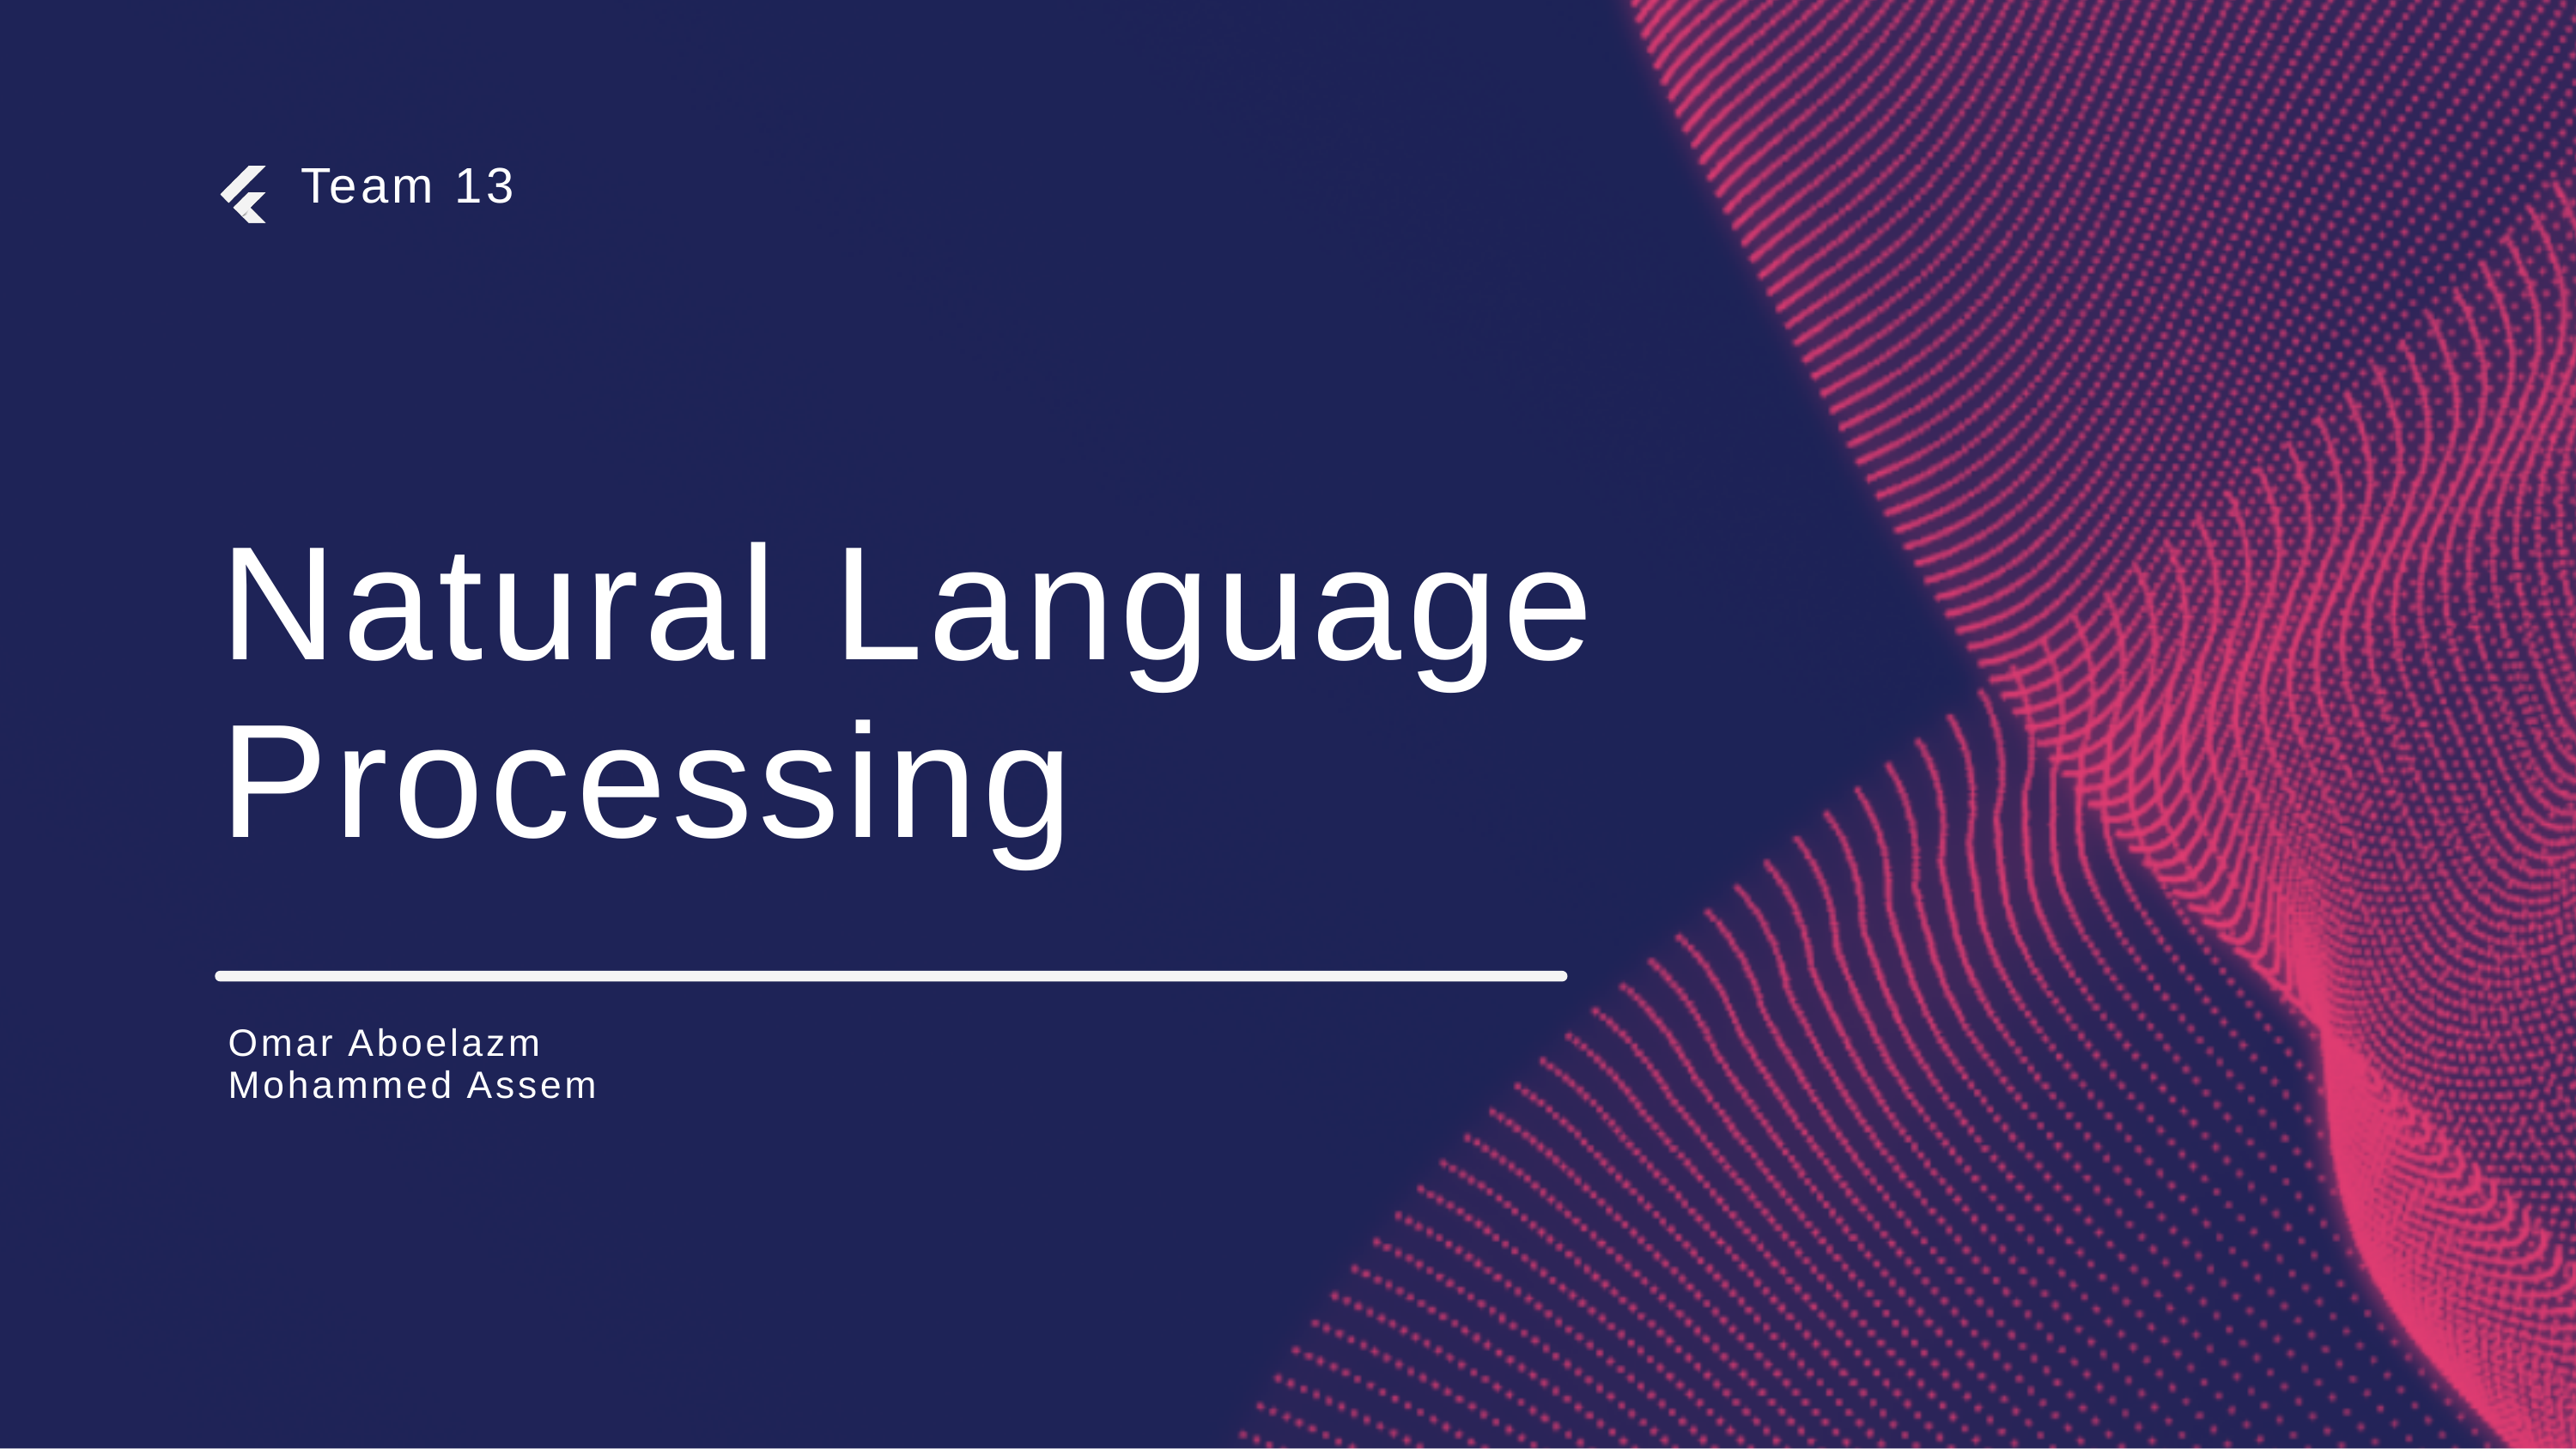

Team 13

Natural Language
Processing

Omar Aboelazm
Mohammed Assem